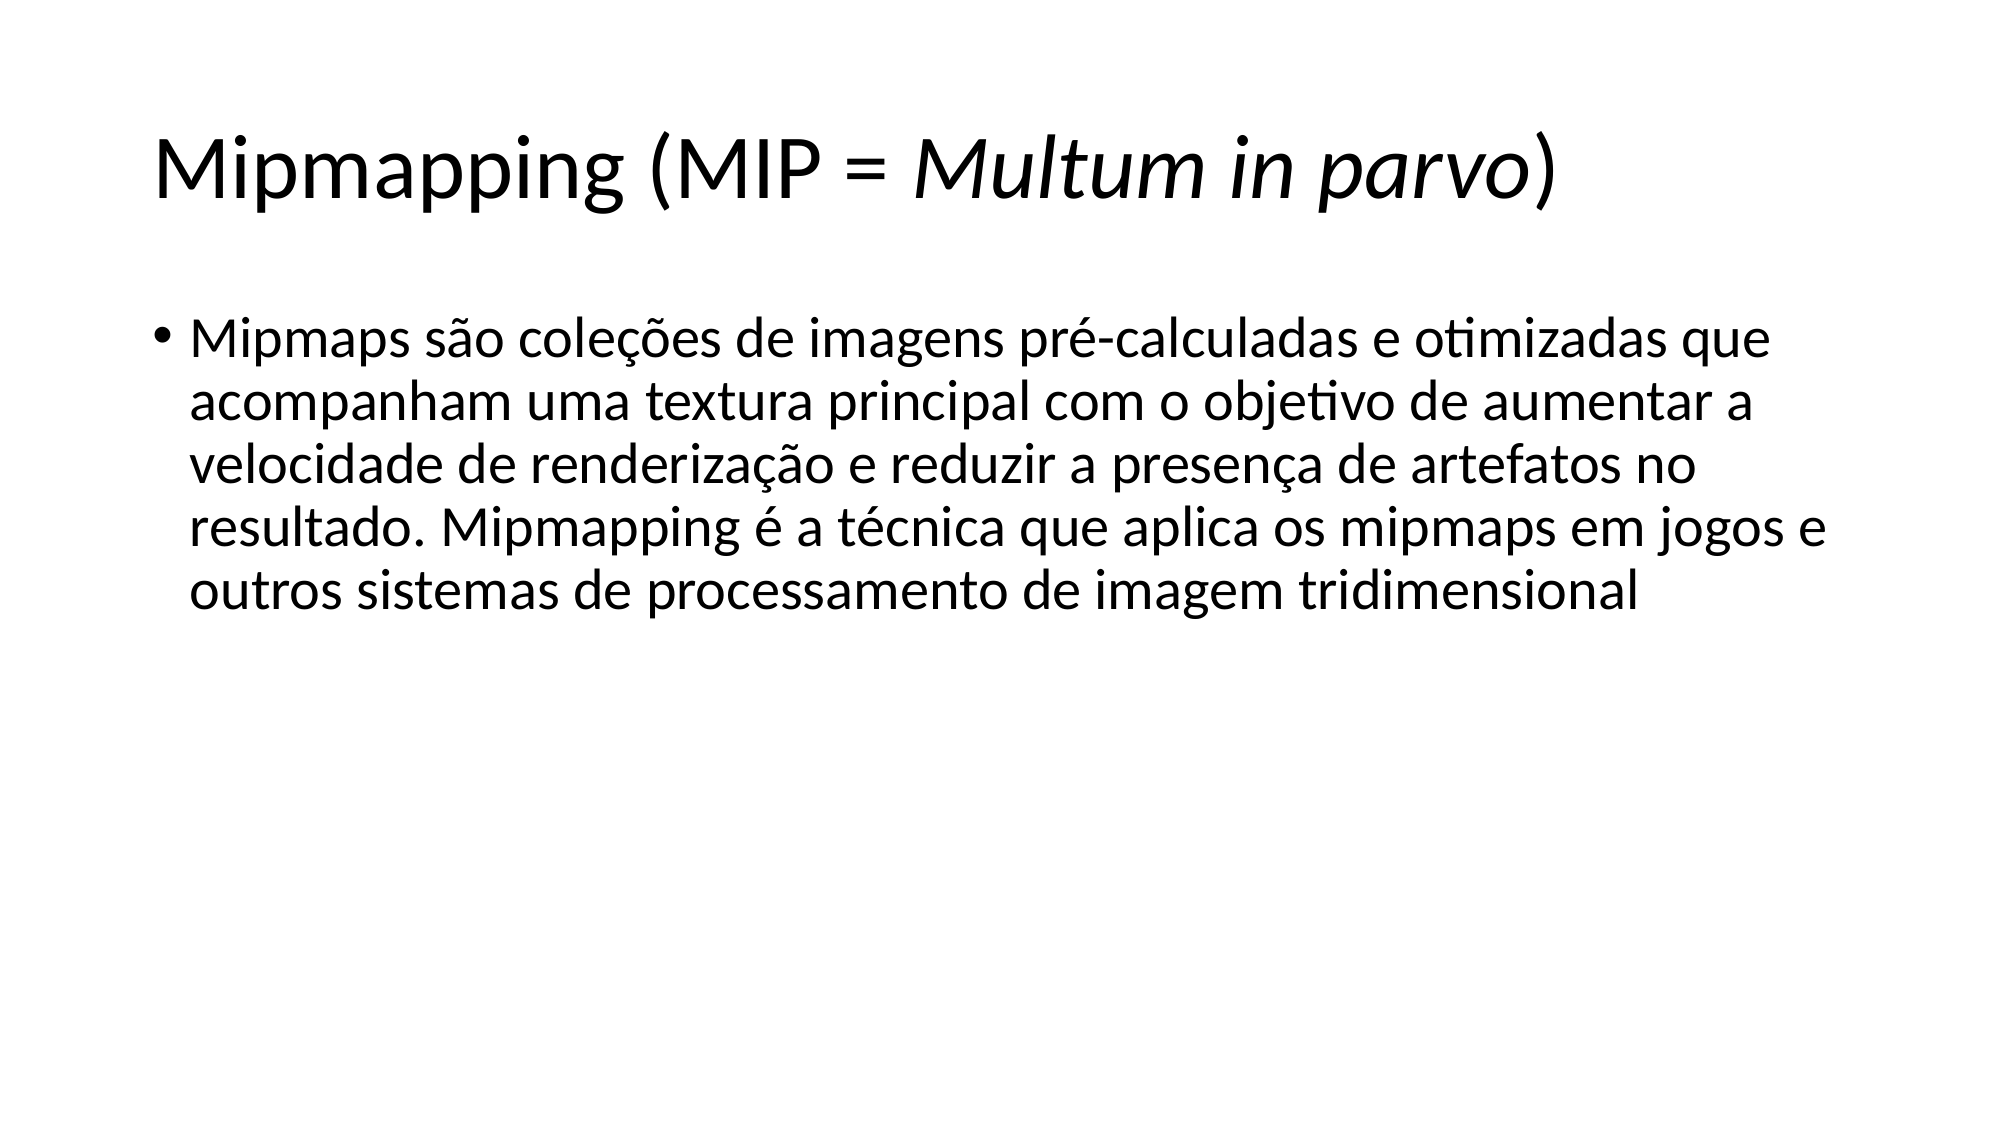

# Mipmapping (MIP = Multum in parvo)
Mipmaps são coleções de imagens pré-calculadas e otimizadas que acompanham uma textura principal com o objetivo de aumentar a velocidade de renderização e reduzir a presença de artefatos no resultado. Mipmapping é a técnica que aplica os mipmaps em jogos e outros sistemas de processamento de imagem tridimensional